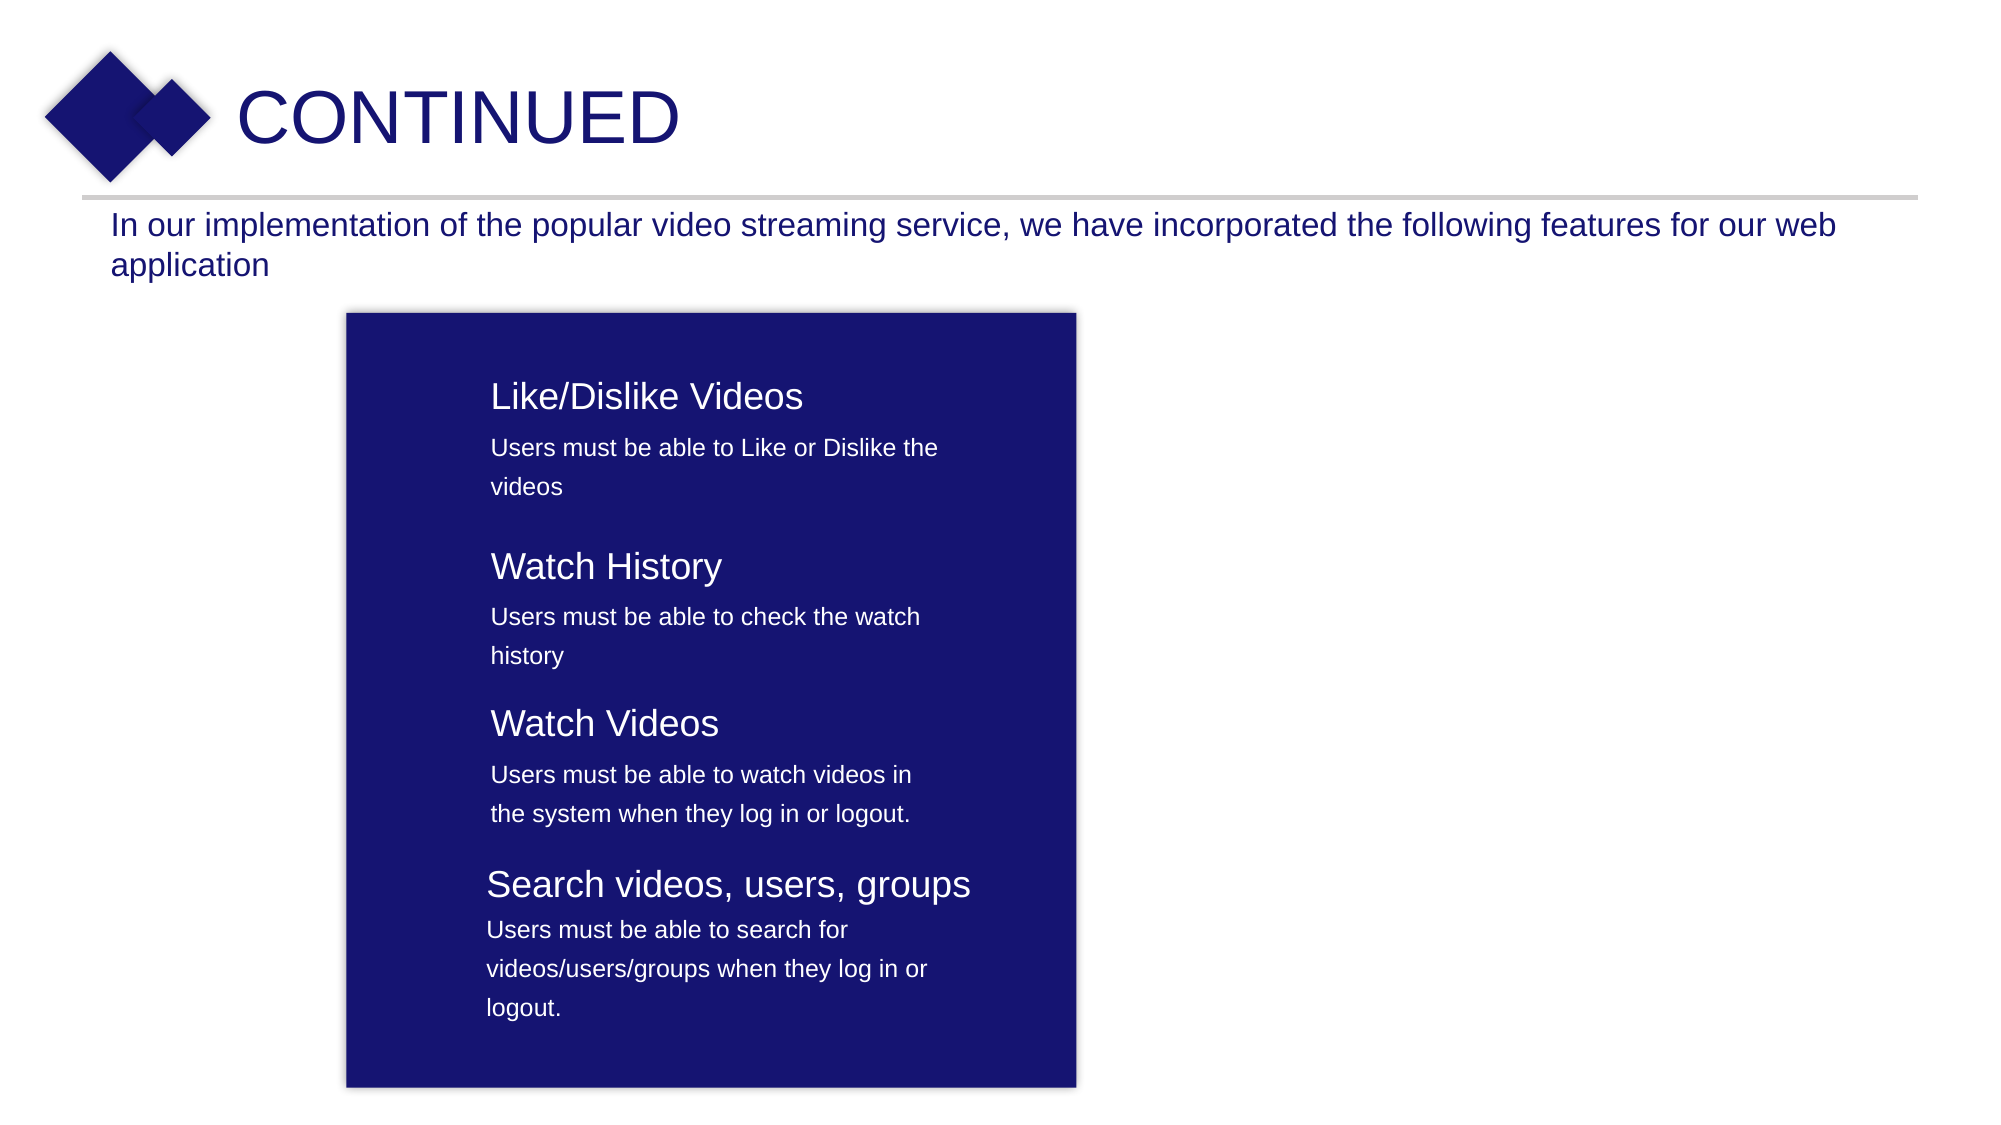

CONTINUED

In our implementation of the popular video streaming service, we have incorporated the following features for our web application

Like/Dislike Videos
Users must be able to Like or Dislike the videos
Watch History
Users must be able to check the watch history
Watch Videos
Users must be able to watch videos in the system when they log in or logout.
Search videos, users, groups
Users must be able to search for videos/users/groups when they log in or logout.